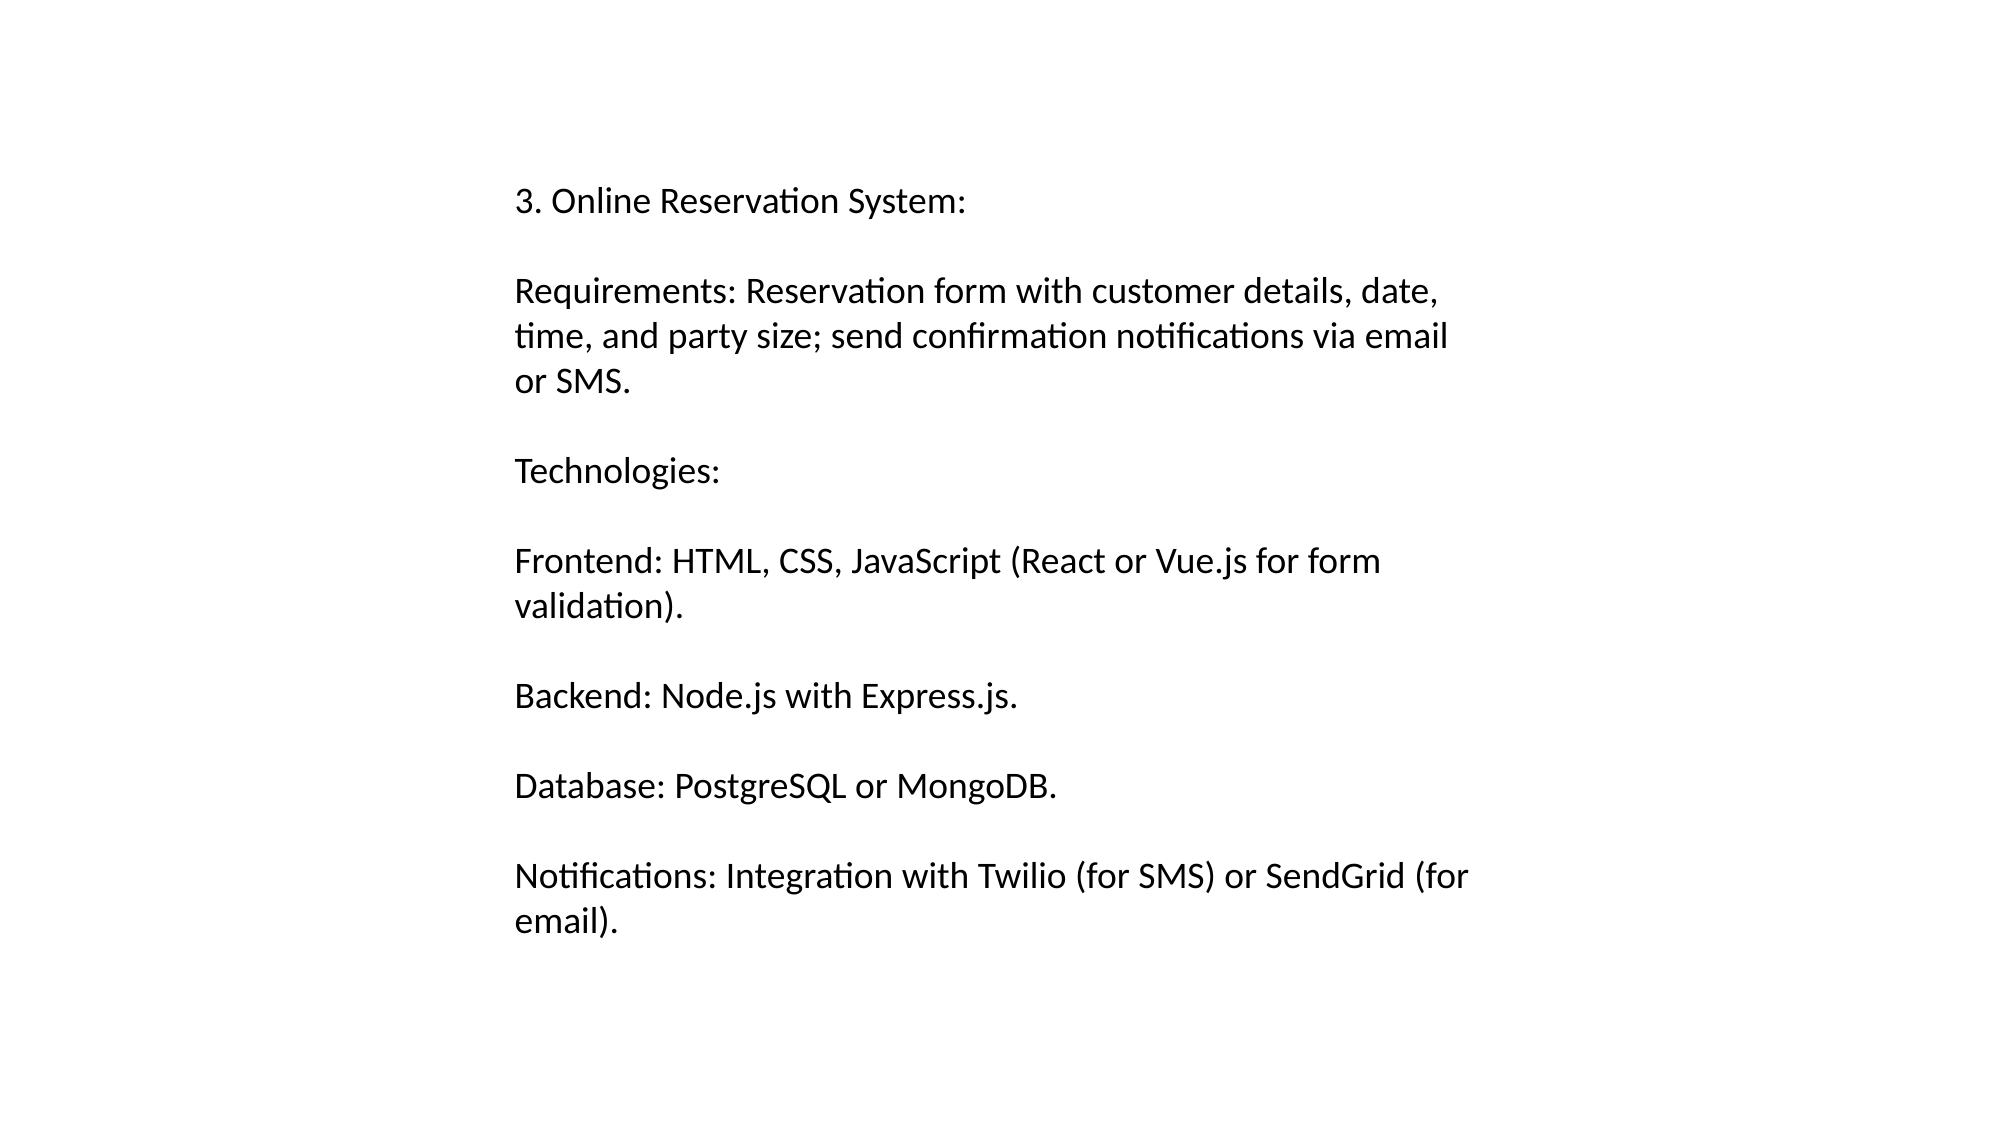

3. Online Reservation System:

Requirements: Reservation form with customer details, date, time, and party size; send confirmation notifications via email or SMS.

Technologies:

Frontend: HTML, CSS, JavaScript (React or Vue.js for form validation).

Backend: Node.js with Express.js.

Database: PostgreSQL or MongoDB.

Notifications: Integration with Twilio (for SMS) or SendGrid (for email).